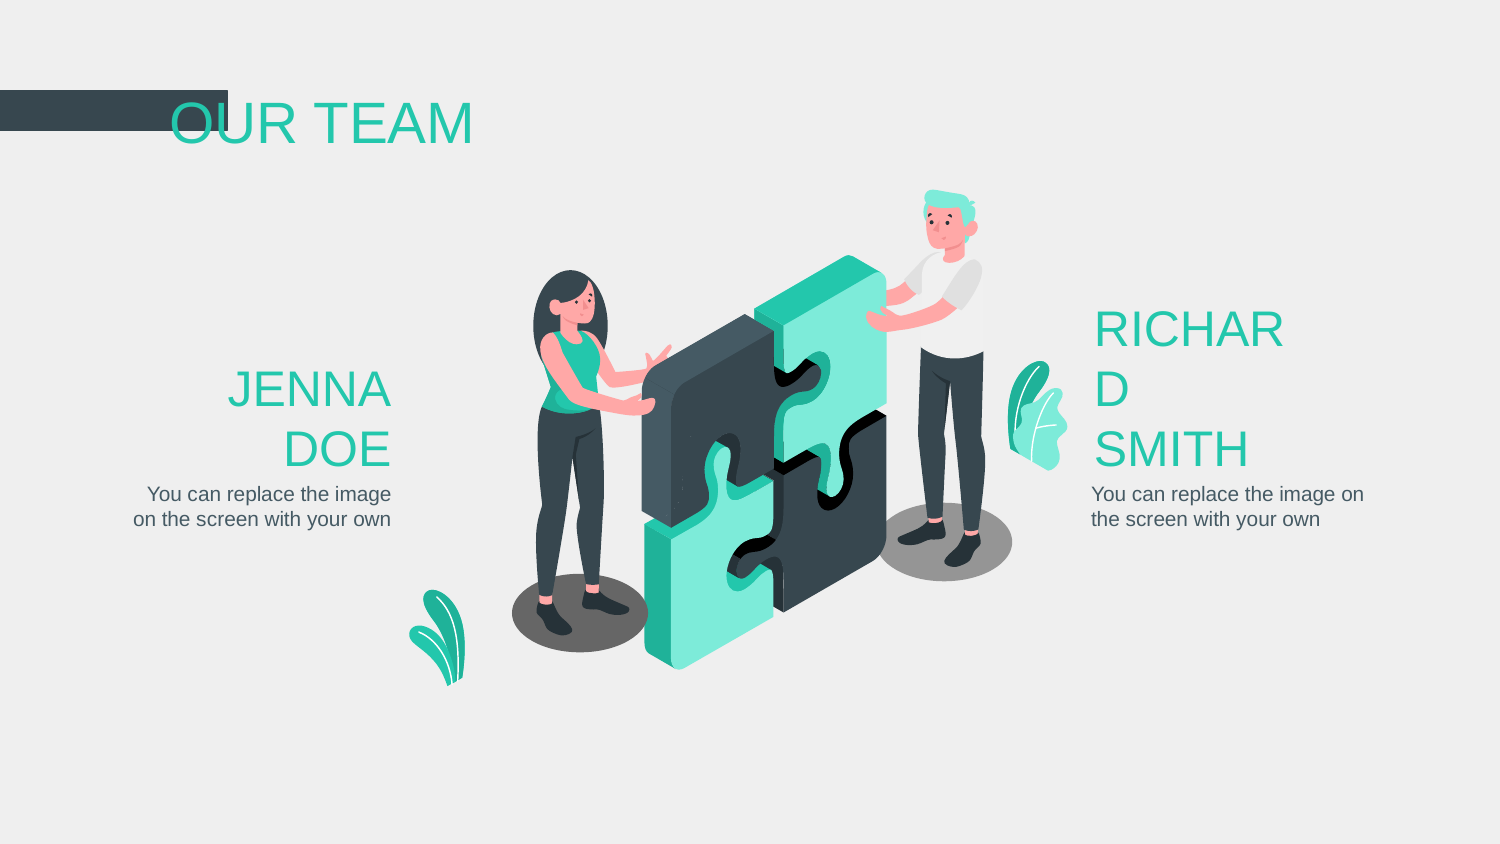

# OUR TEAM

JENNA
DOE
RICHARD SMITH
You can replace the image on the screen with your own
You can replace the image on the screen with your own